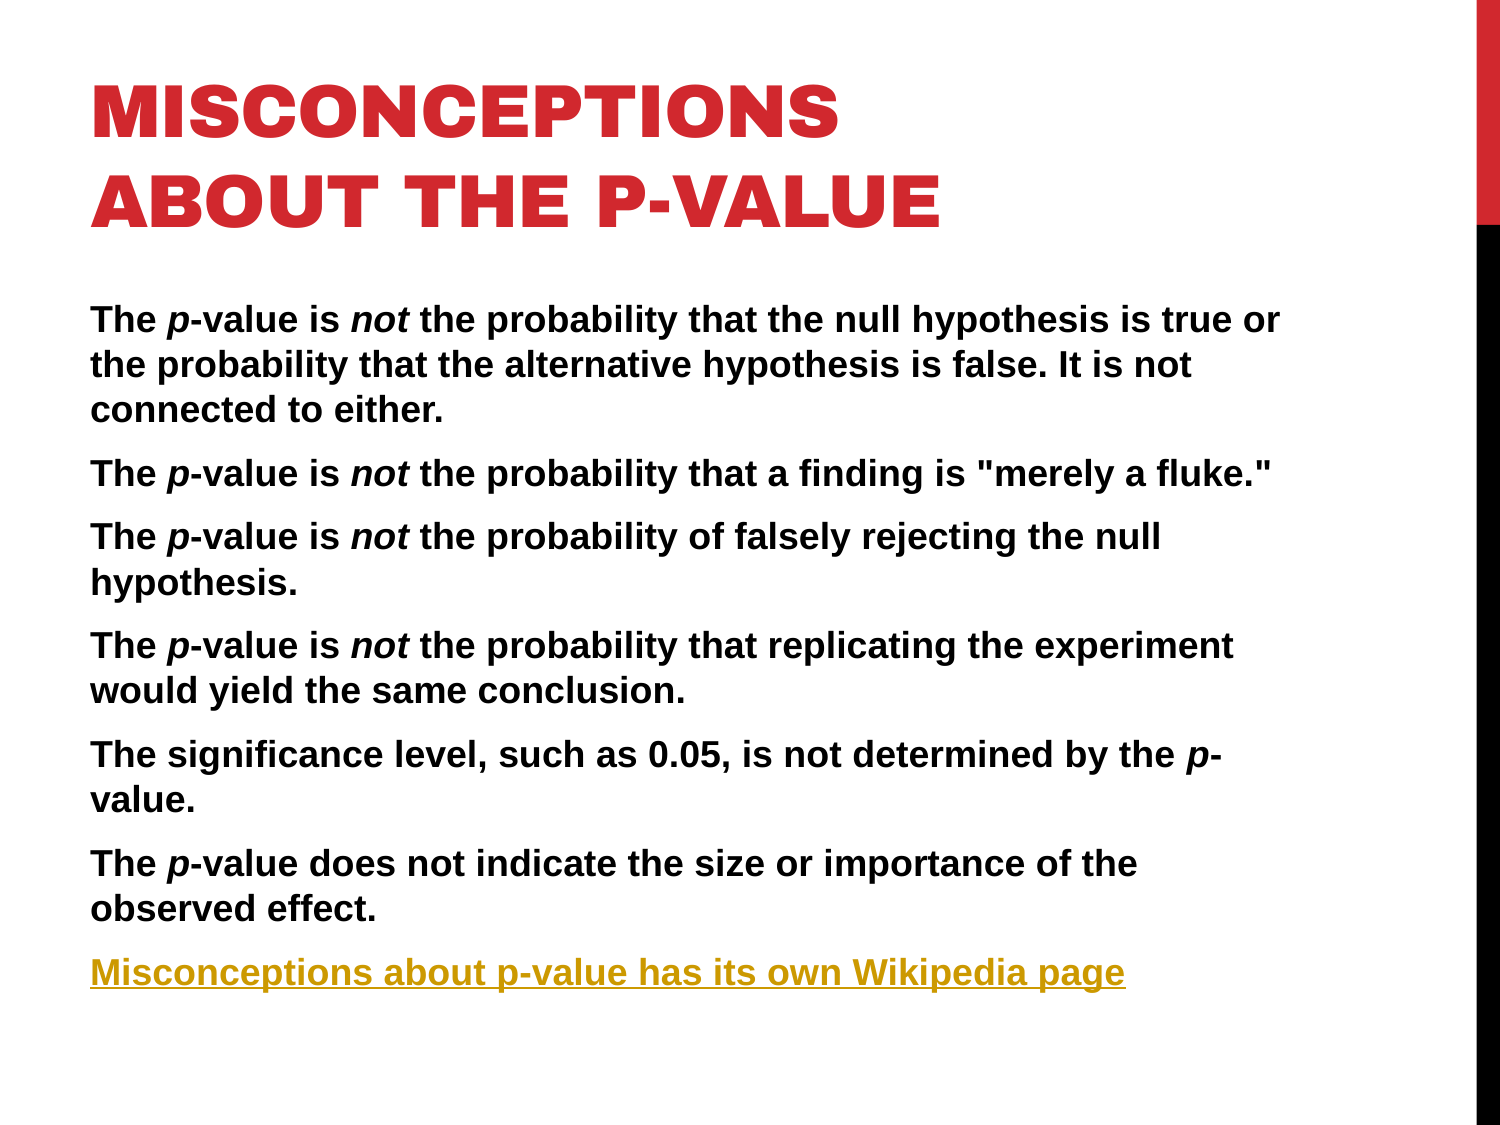

# Misconceptions about the p-value
The p-value is not the probability that the null hypothesis is true or the probability that the alternative hypothesis is false. It is not connected to either.
The p-value is not the probability that a finding is "merely a fluke."
The p-value is not the probability of falsely rejecting the null hypothesis.
The p-value is not the probability that replicating the experiment would yield the same conclusion.
The significance level, such as 0.05, is not determined by the p-value.
The p-value does not indicate the size or importance of the observed effect.
Misconceptions about p-value has its own Wikipedia page